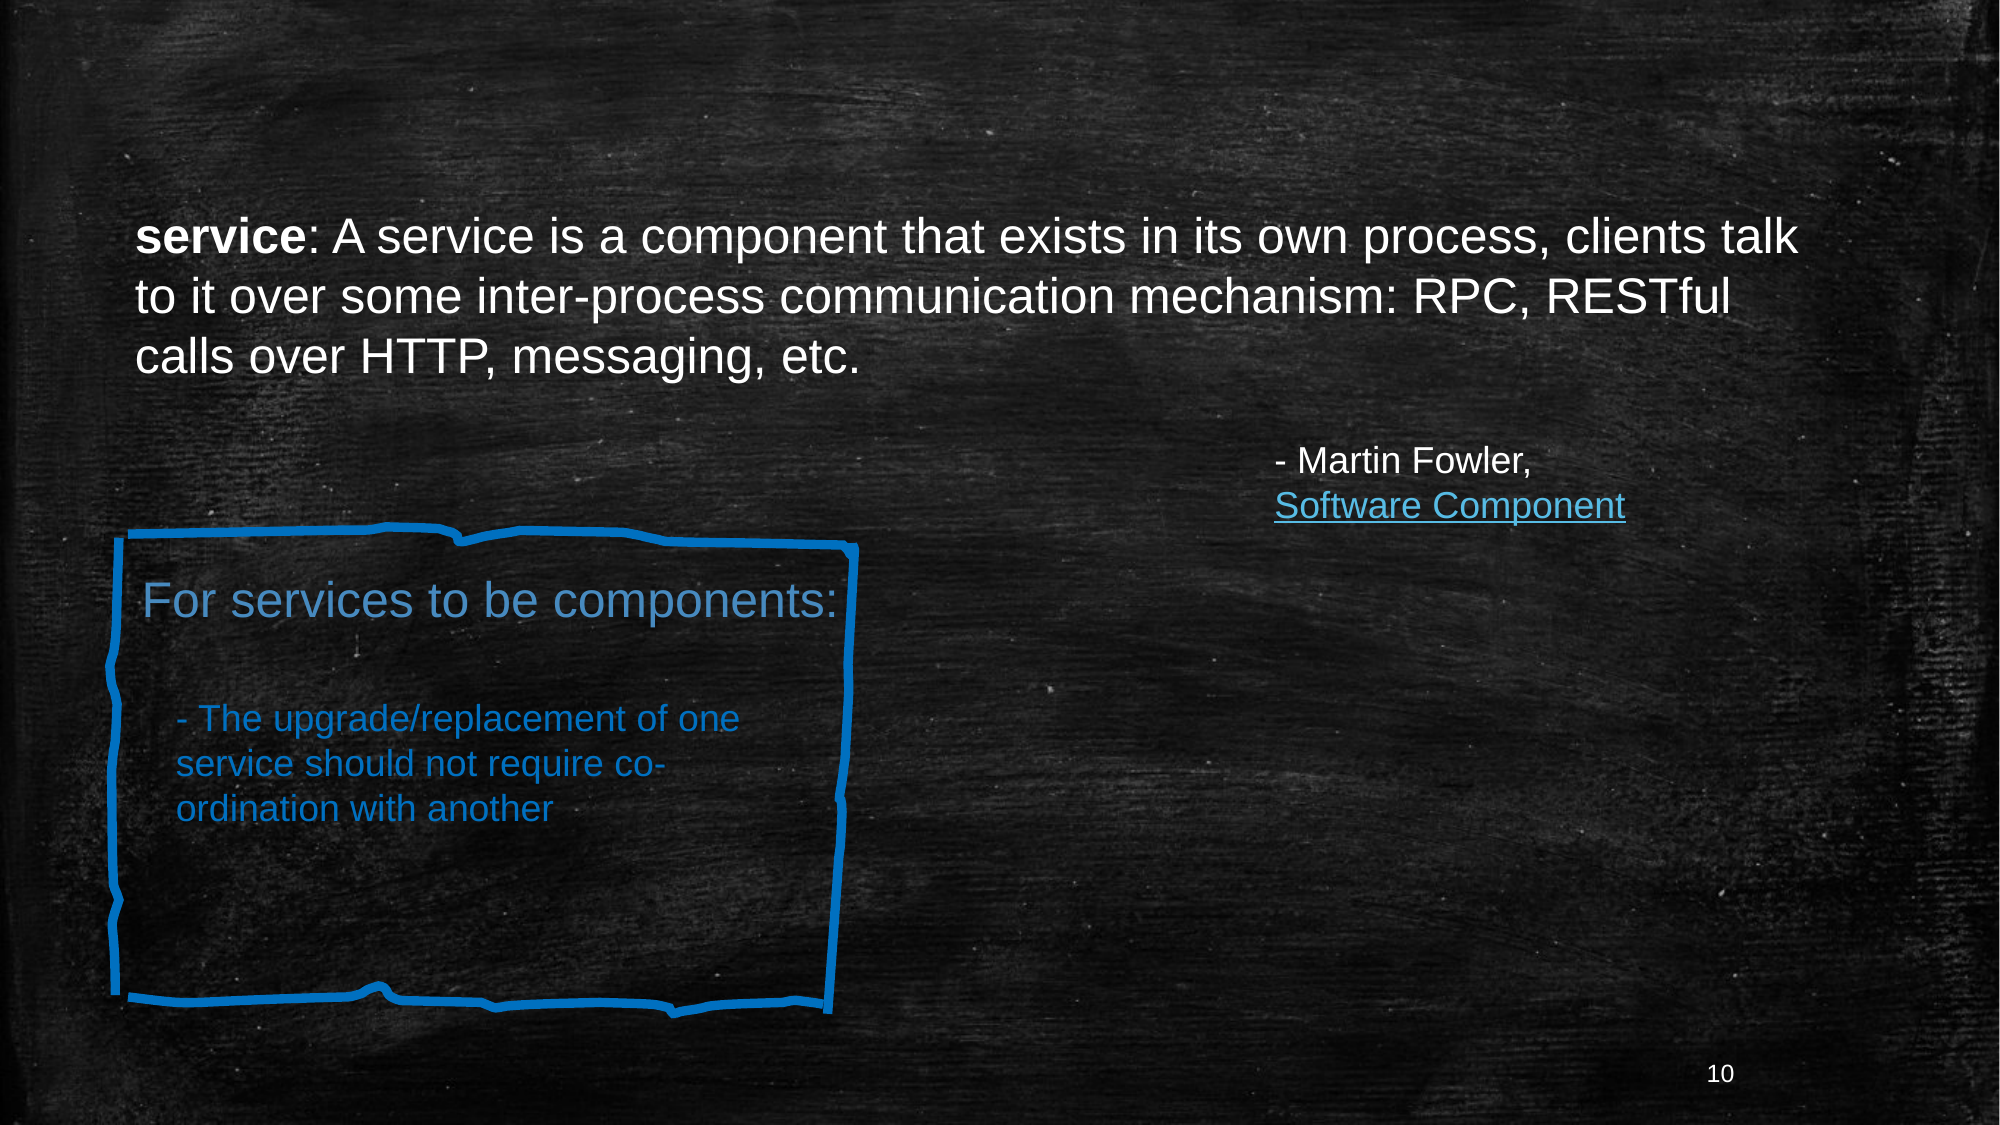

service: A service is a component that exists in its own process, clients talk to it over some inter-process communication mechanism: RPC, RESTful calls over HTTP, messaging, etc.

- Martin Fowler, Software Component

For services to be components:
- The upgrade/replacement of one service should not require co-ordination with another

10